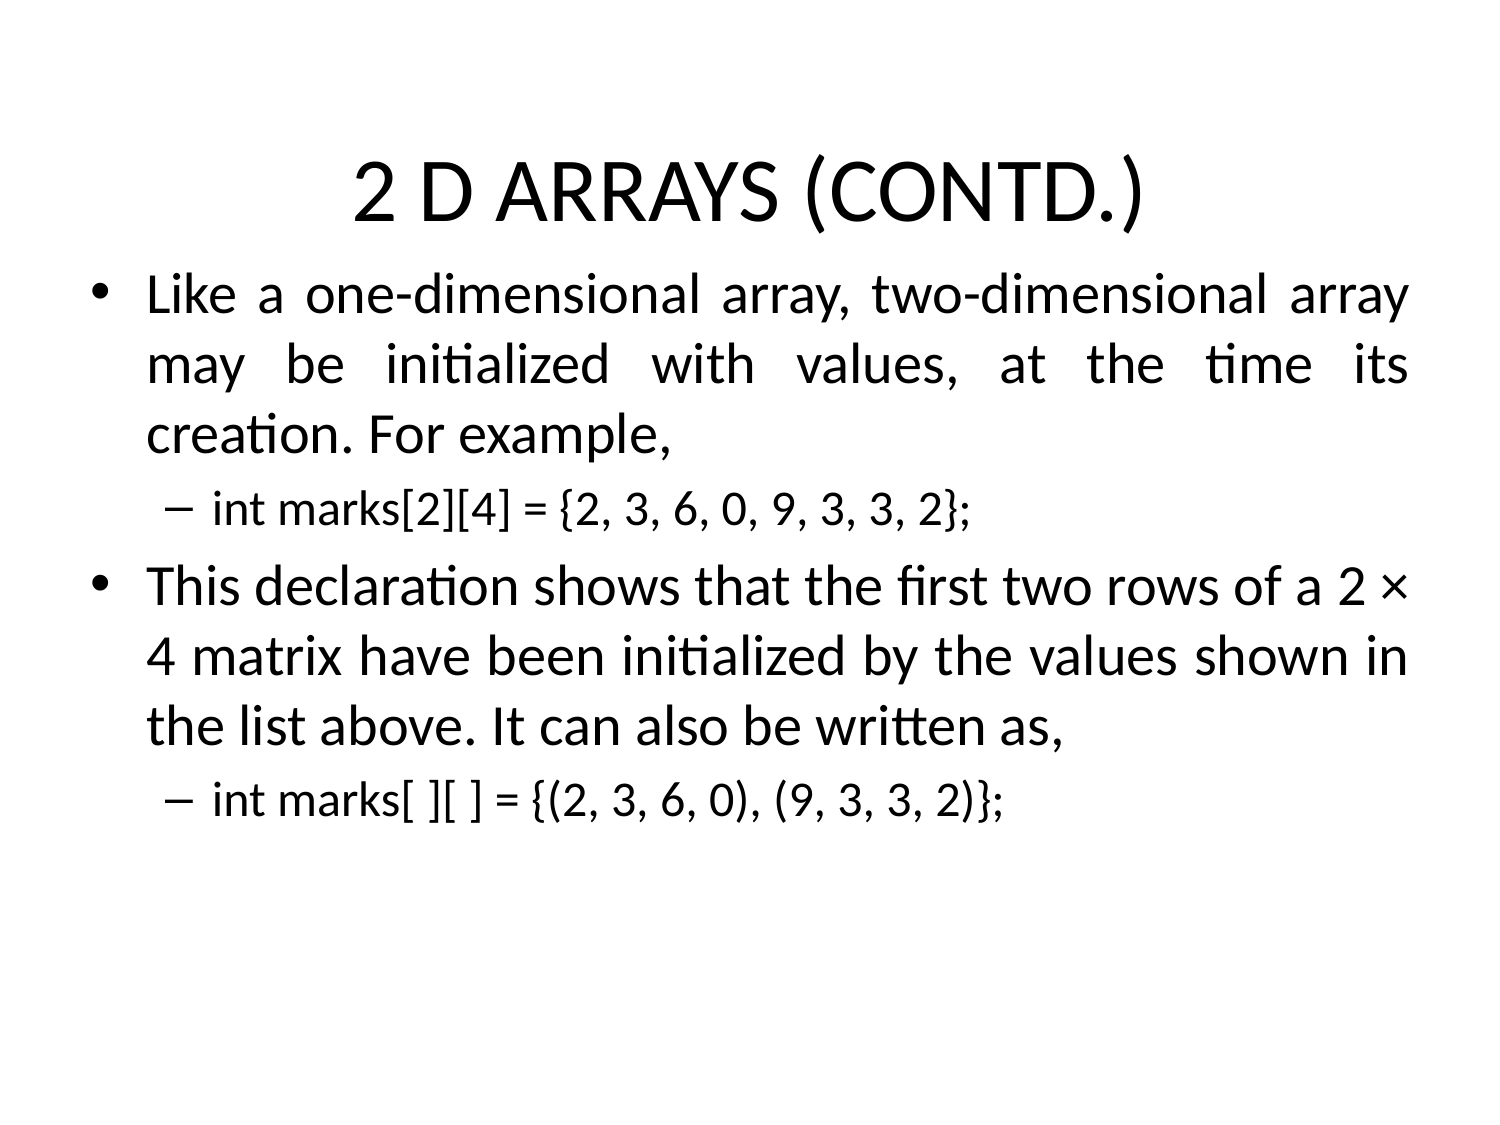

# 2 D Arrays (contd.)
Like a one-dimensional array, two-dimensional array may be initialized with values, at the time its creation. For example,
int marks[2][4] = {2, 3, 6, 0, 9, 3, 3, 2};
This declaration shows that the first two rows of a 2 × 4 matrix have been initialized by the values shown in the list above. It can also be written as,
int marks[ ][ ] = {(2, 3, 6, 0), (9, 3, 3, 2)};